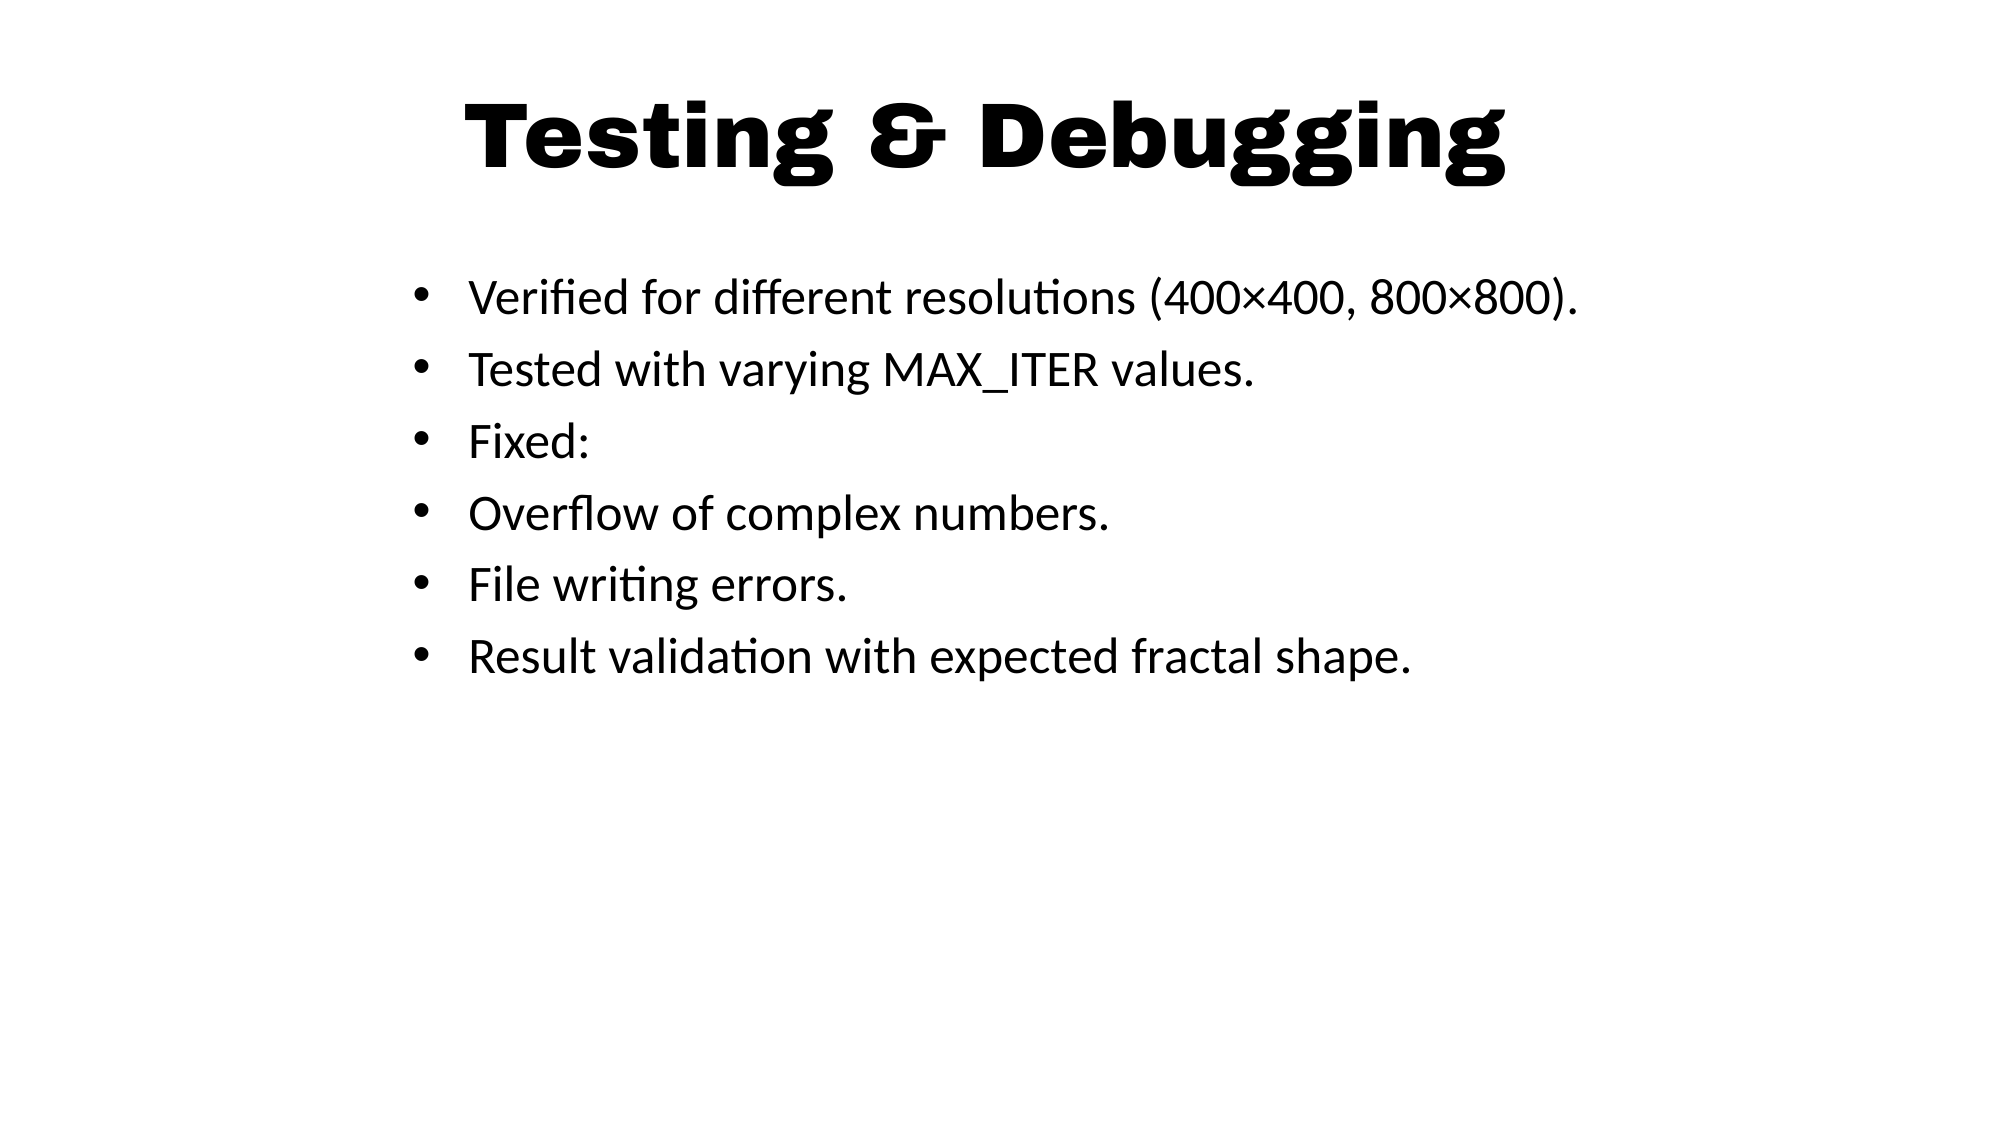

# Testing & Debugging
Verified for different resolutions (400×400, 800×800).
Tested with varying MAX_ITER values.
Fixed:
Overflow of complex numbers.
File writing errors.
Result validation with expected fractal shape.